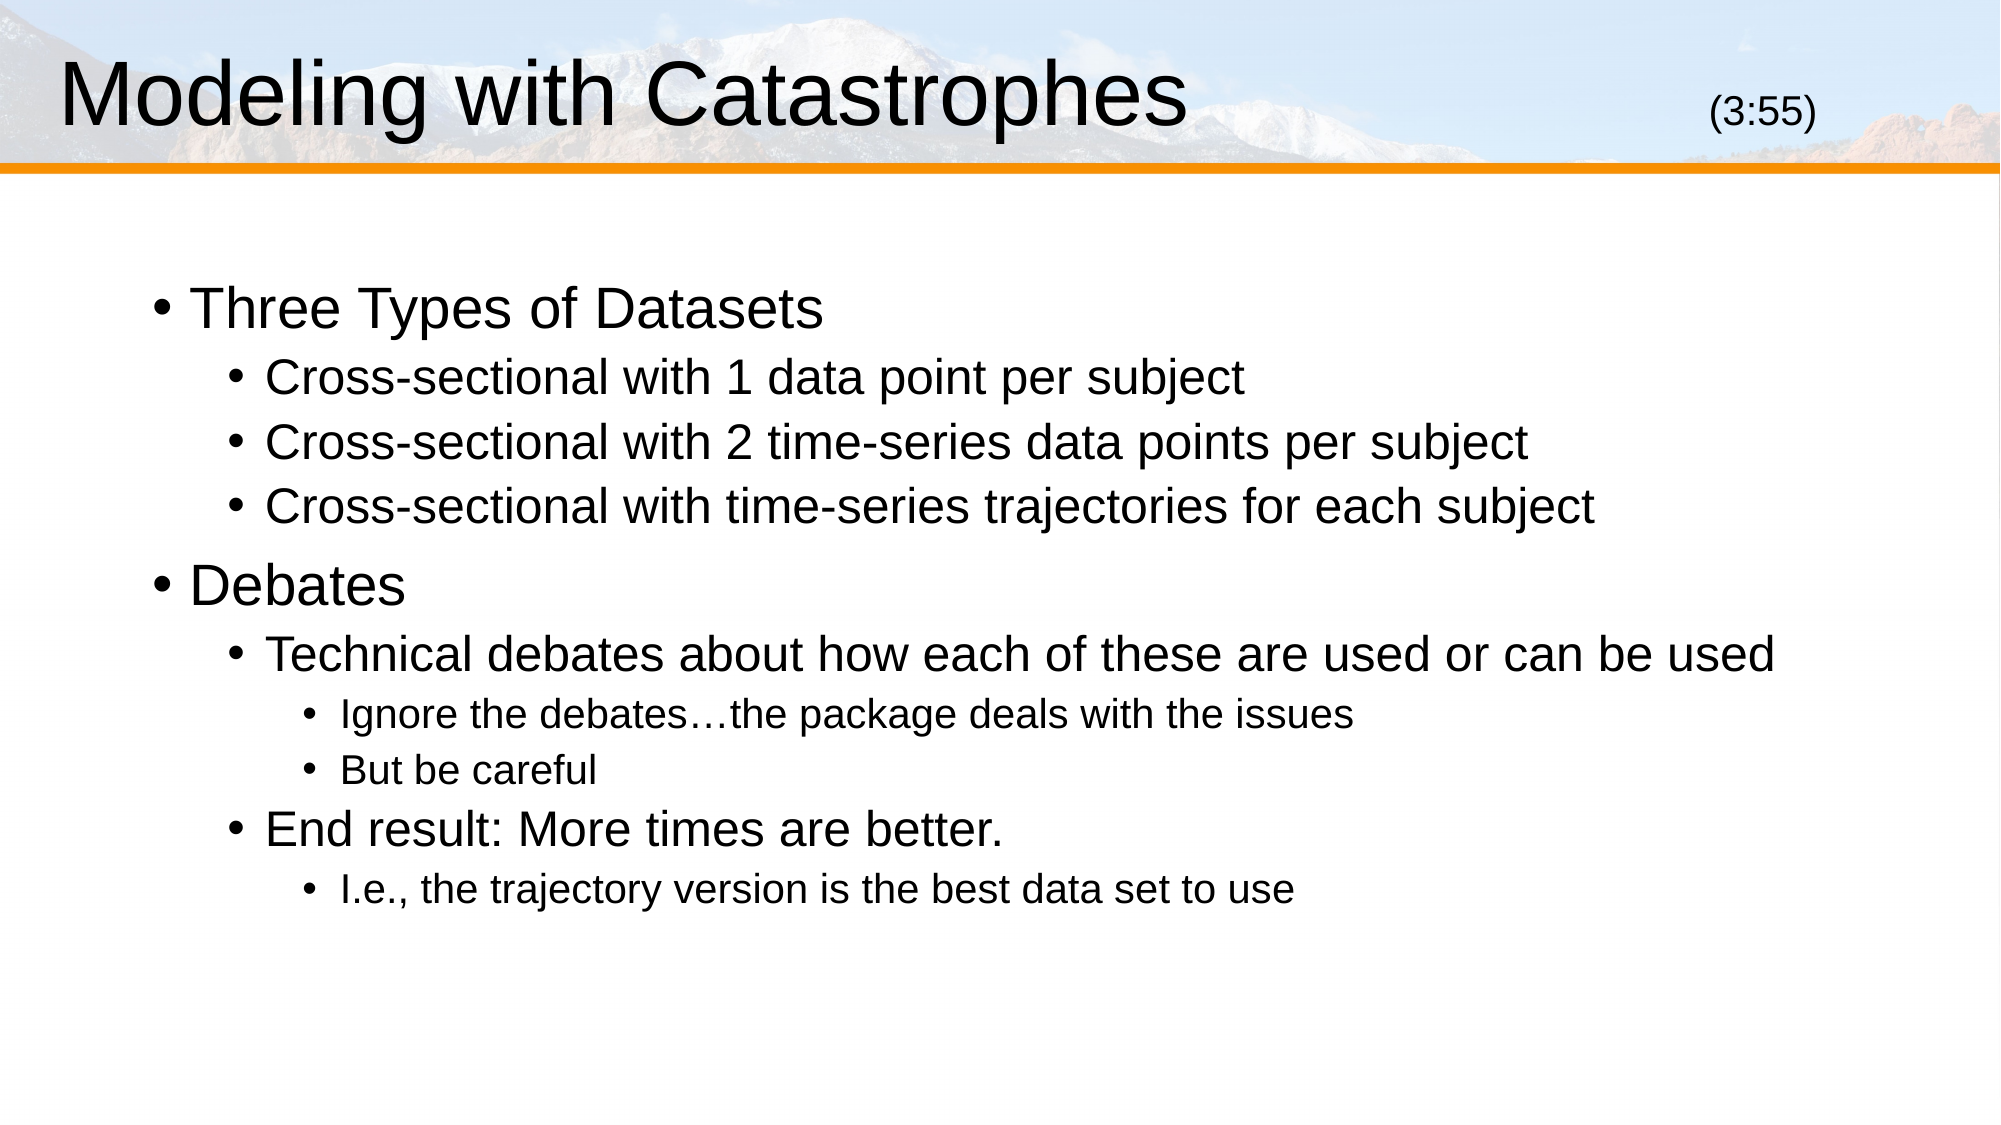

# Modeling with Catastrophes				(3:55)
Three Types of Datasets
Cross-sectional with 1 data point per subject
Cross-sectional with 2 time-series data points per subject
Cross-sectional with time-series trajectories for each subject
Debates
Technical debates about how each of these are used or can be used
Ignore the debates…the package deals with the issues
But be careful
End result: More times are better.
I.e., the trajectory version is the best data set to use